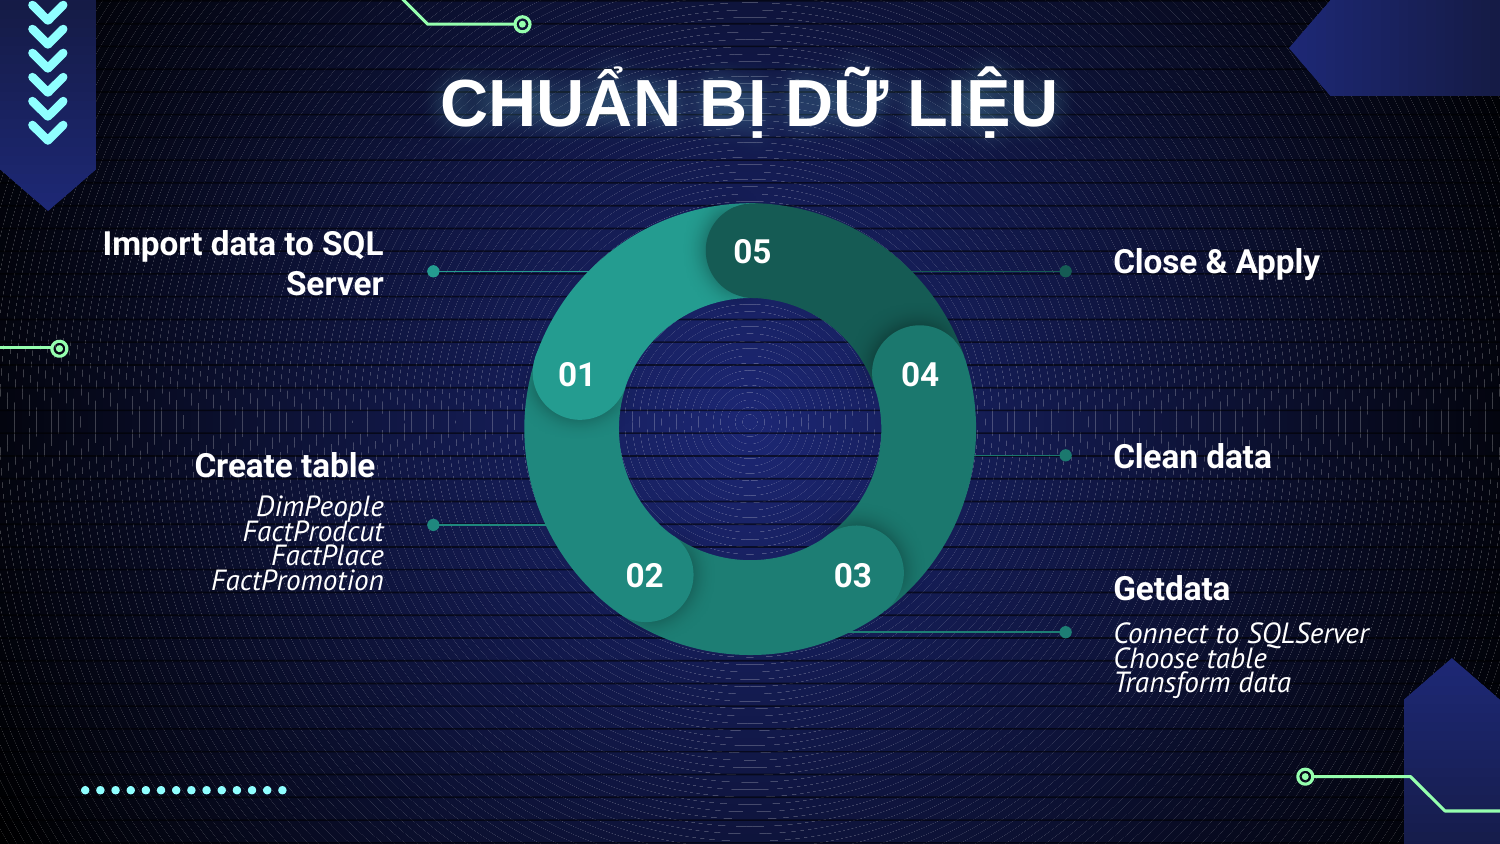

# CHUẨN BỊ DỮ LIỆU

05

01
04

02
03
Import data to SQL Server

Close & Apply

Clean data
Create table

DimPeople
FactProdcut
FactPlace
FactPromotion
Getdata

Connect to SQLServer
Choose table
Transform data